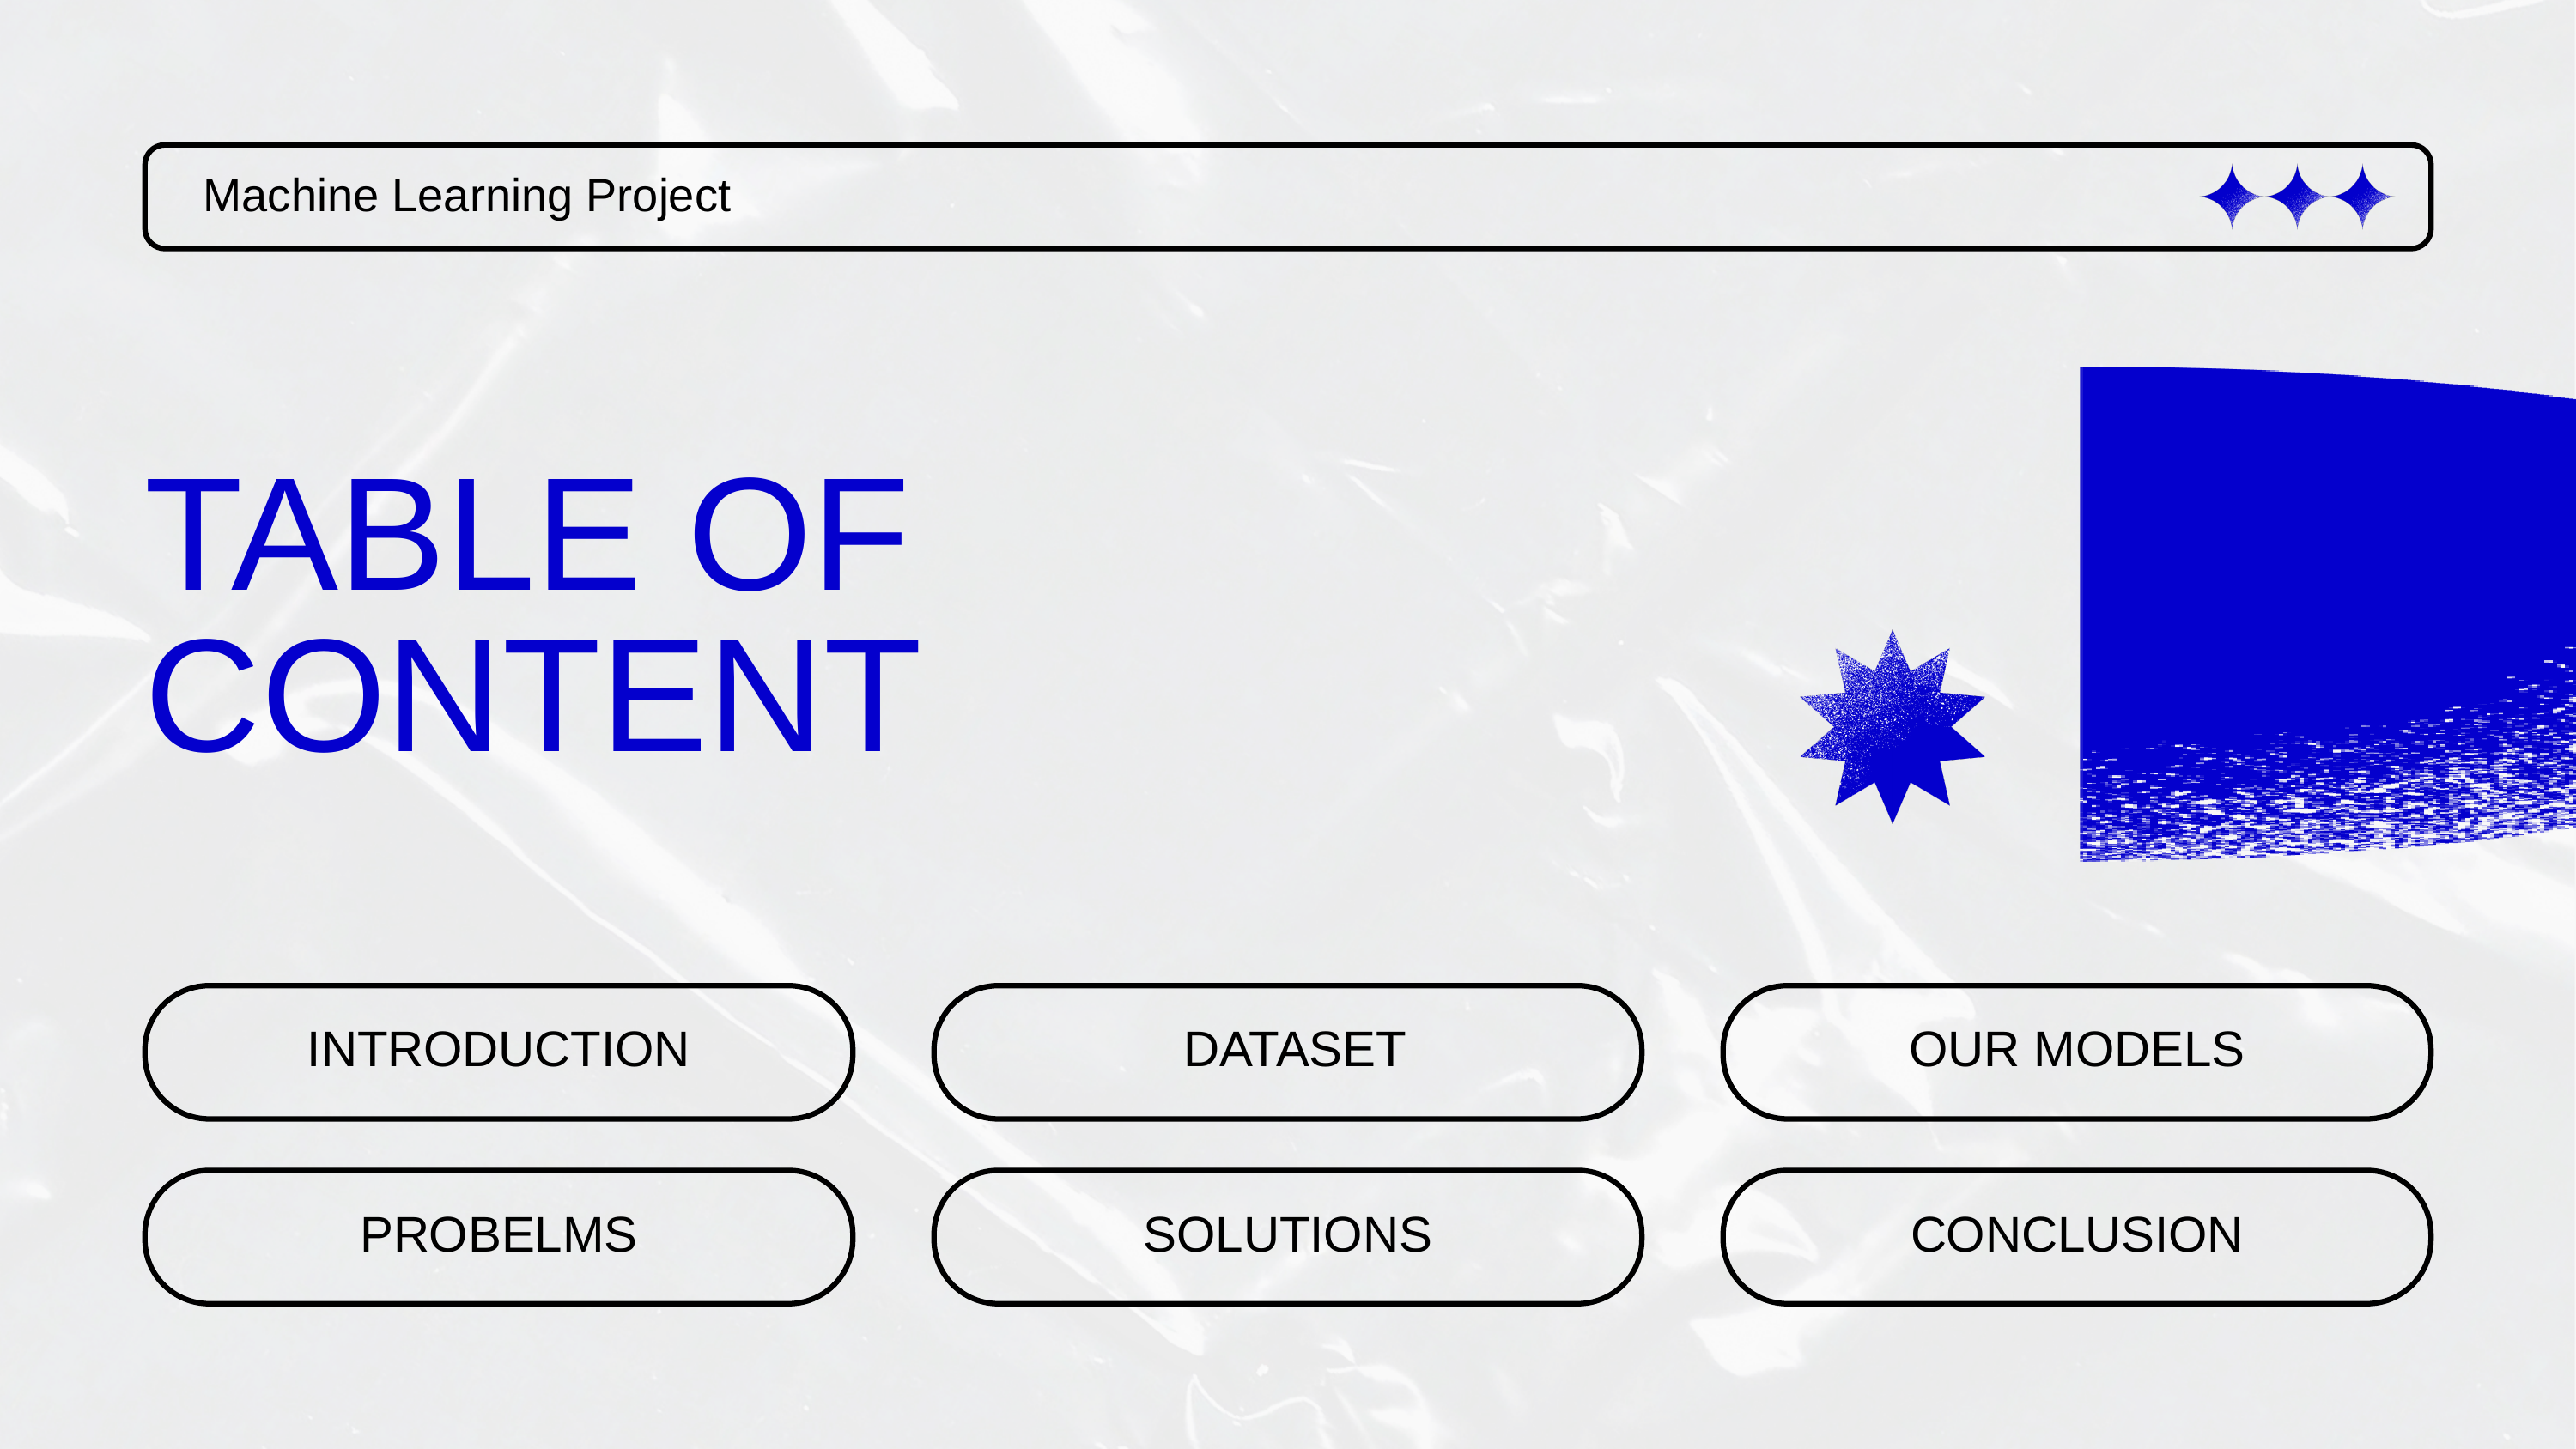

Machine Learning Project
TABLE OF CONTENT

INTRODUCTION
 DATASET
OUR MODELS

PROBELMS
SOLUTIONS
CONCLUSION